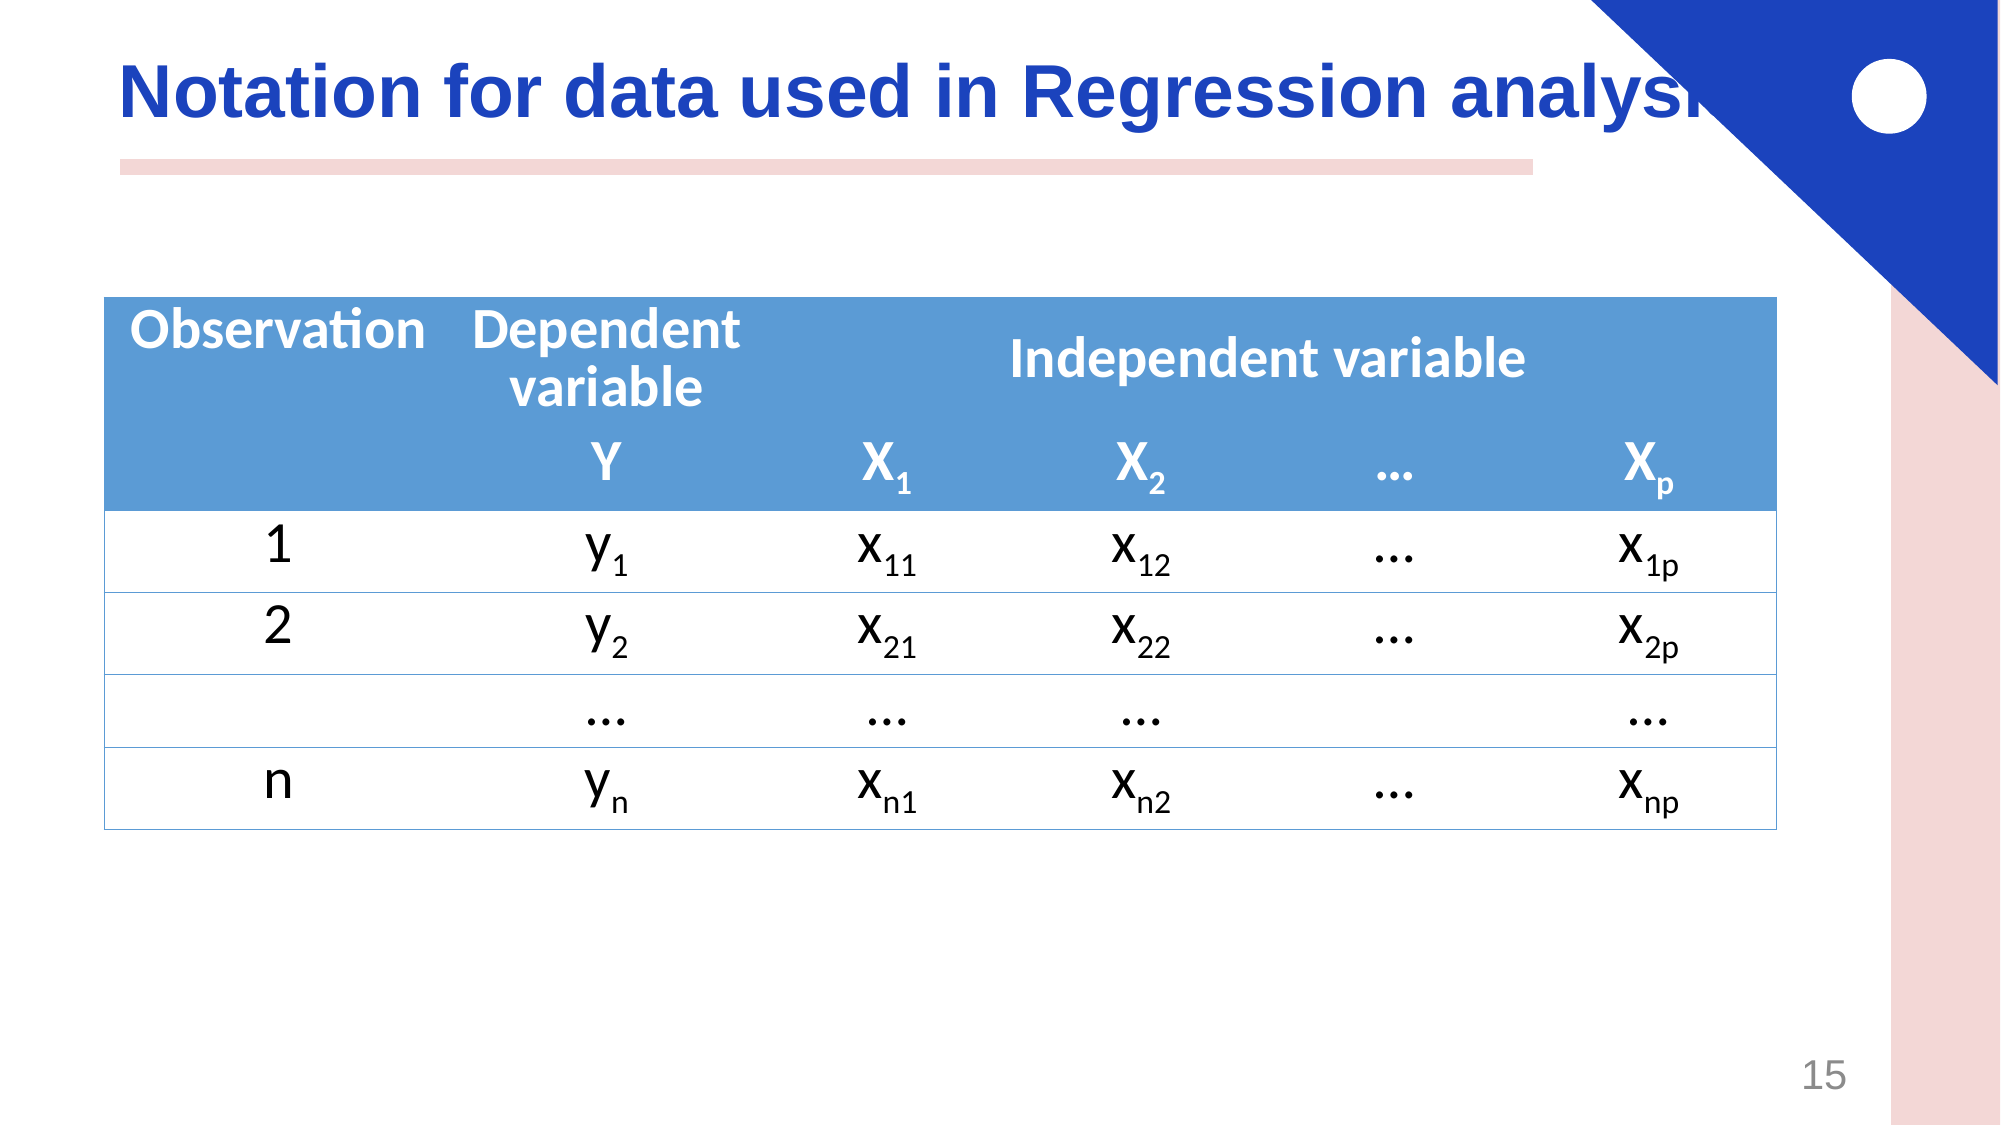

# Notation for data used in Regression analysis
| Observation | Dependent variable | Independent variable |  |  |  |
| --- | --- | --- | --- | --- | --- |
|  | Y | X1 | X2 | … | Xp |
| 1 | y1 | x11 | x12 | … | x1p |
| 2 | y2 | x21 | x22 | … | x2p |
|  | … | … | … |  | … |
| n | yn | xn1 | xn2 | … | xnp |
15